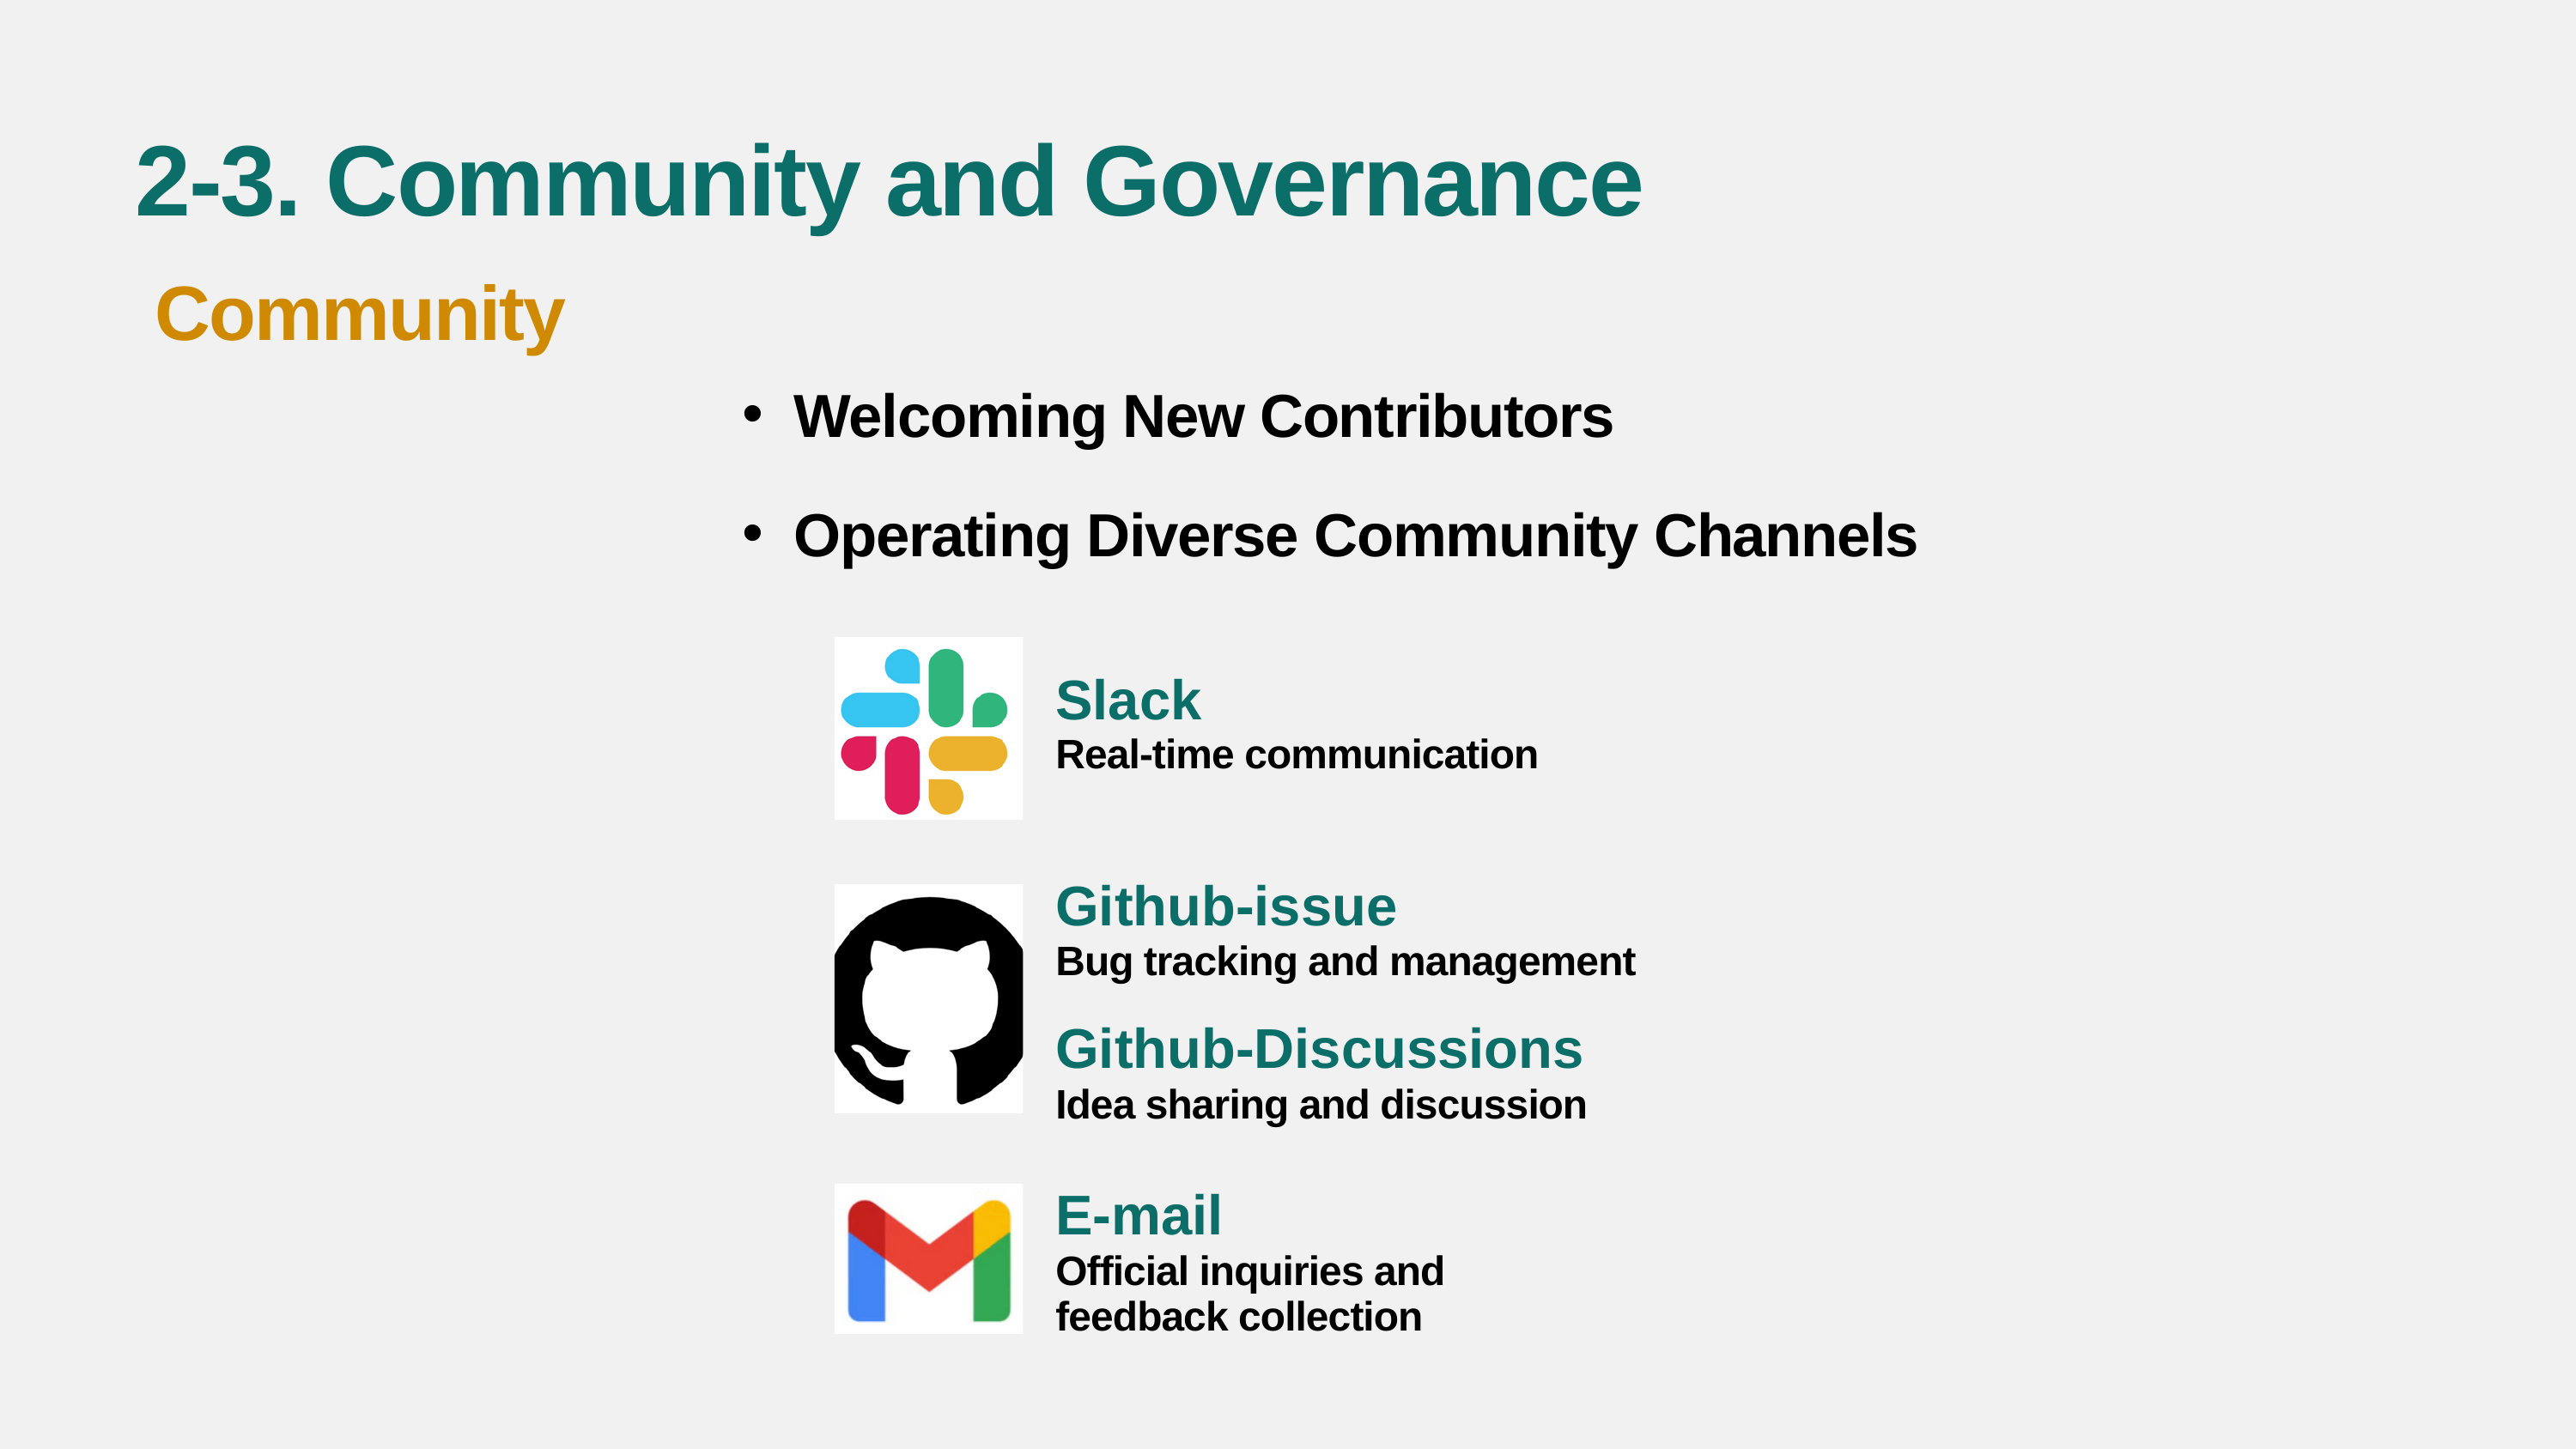

2-3. Community and Governance
Community
Welcoming New Contributors
Operating Diverse Community Channels

Slack
Real-time communication
Github-issue

Bug tracking and management
Github-Discussions
Idea sharing and discussion
E-mail

Official inquiries and
feedback collection